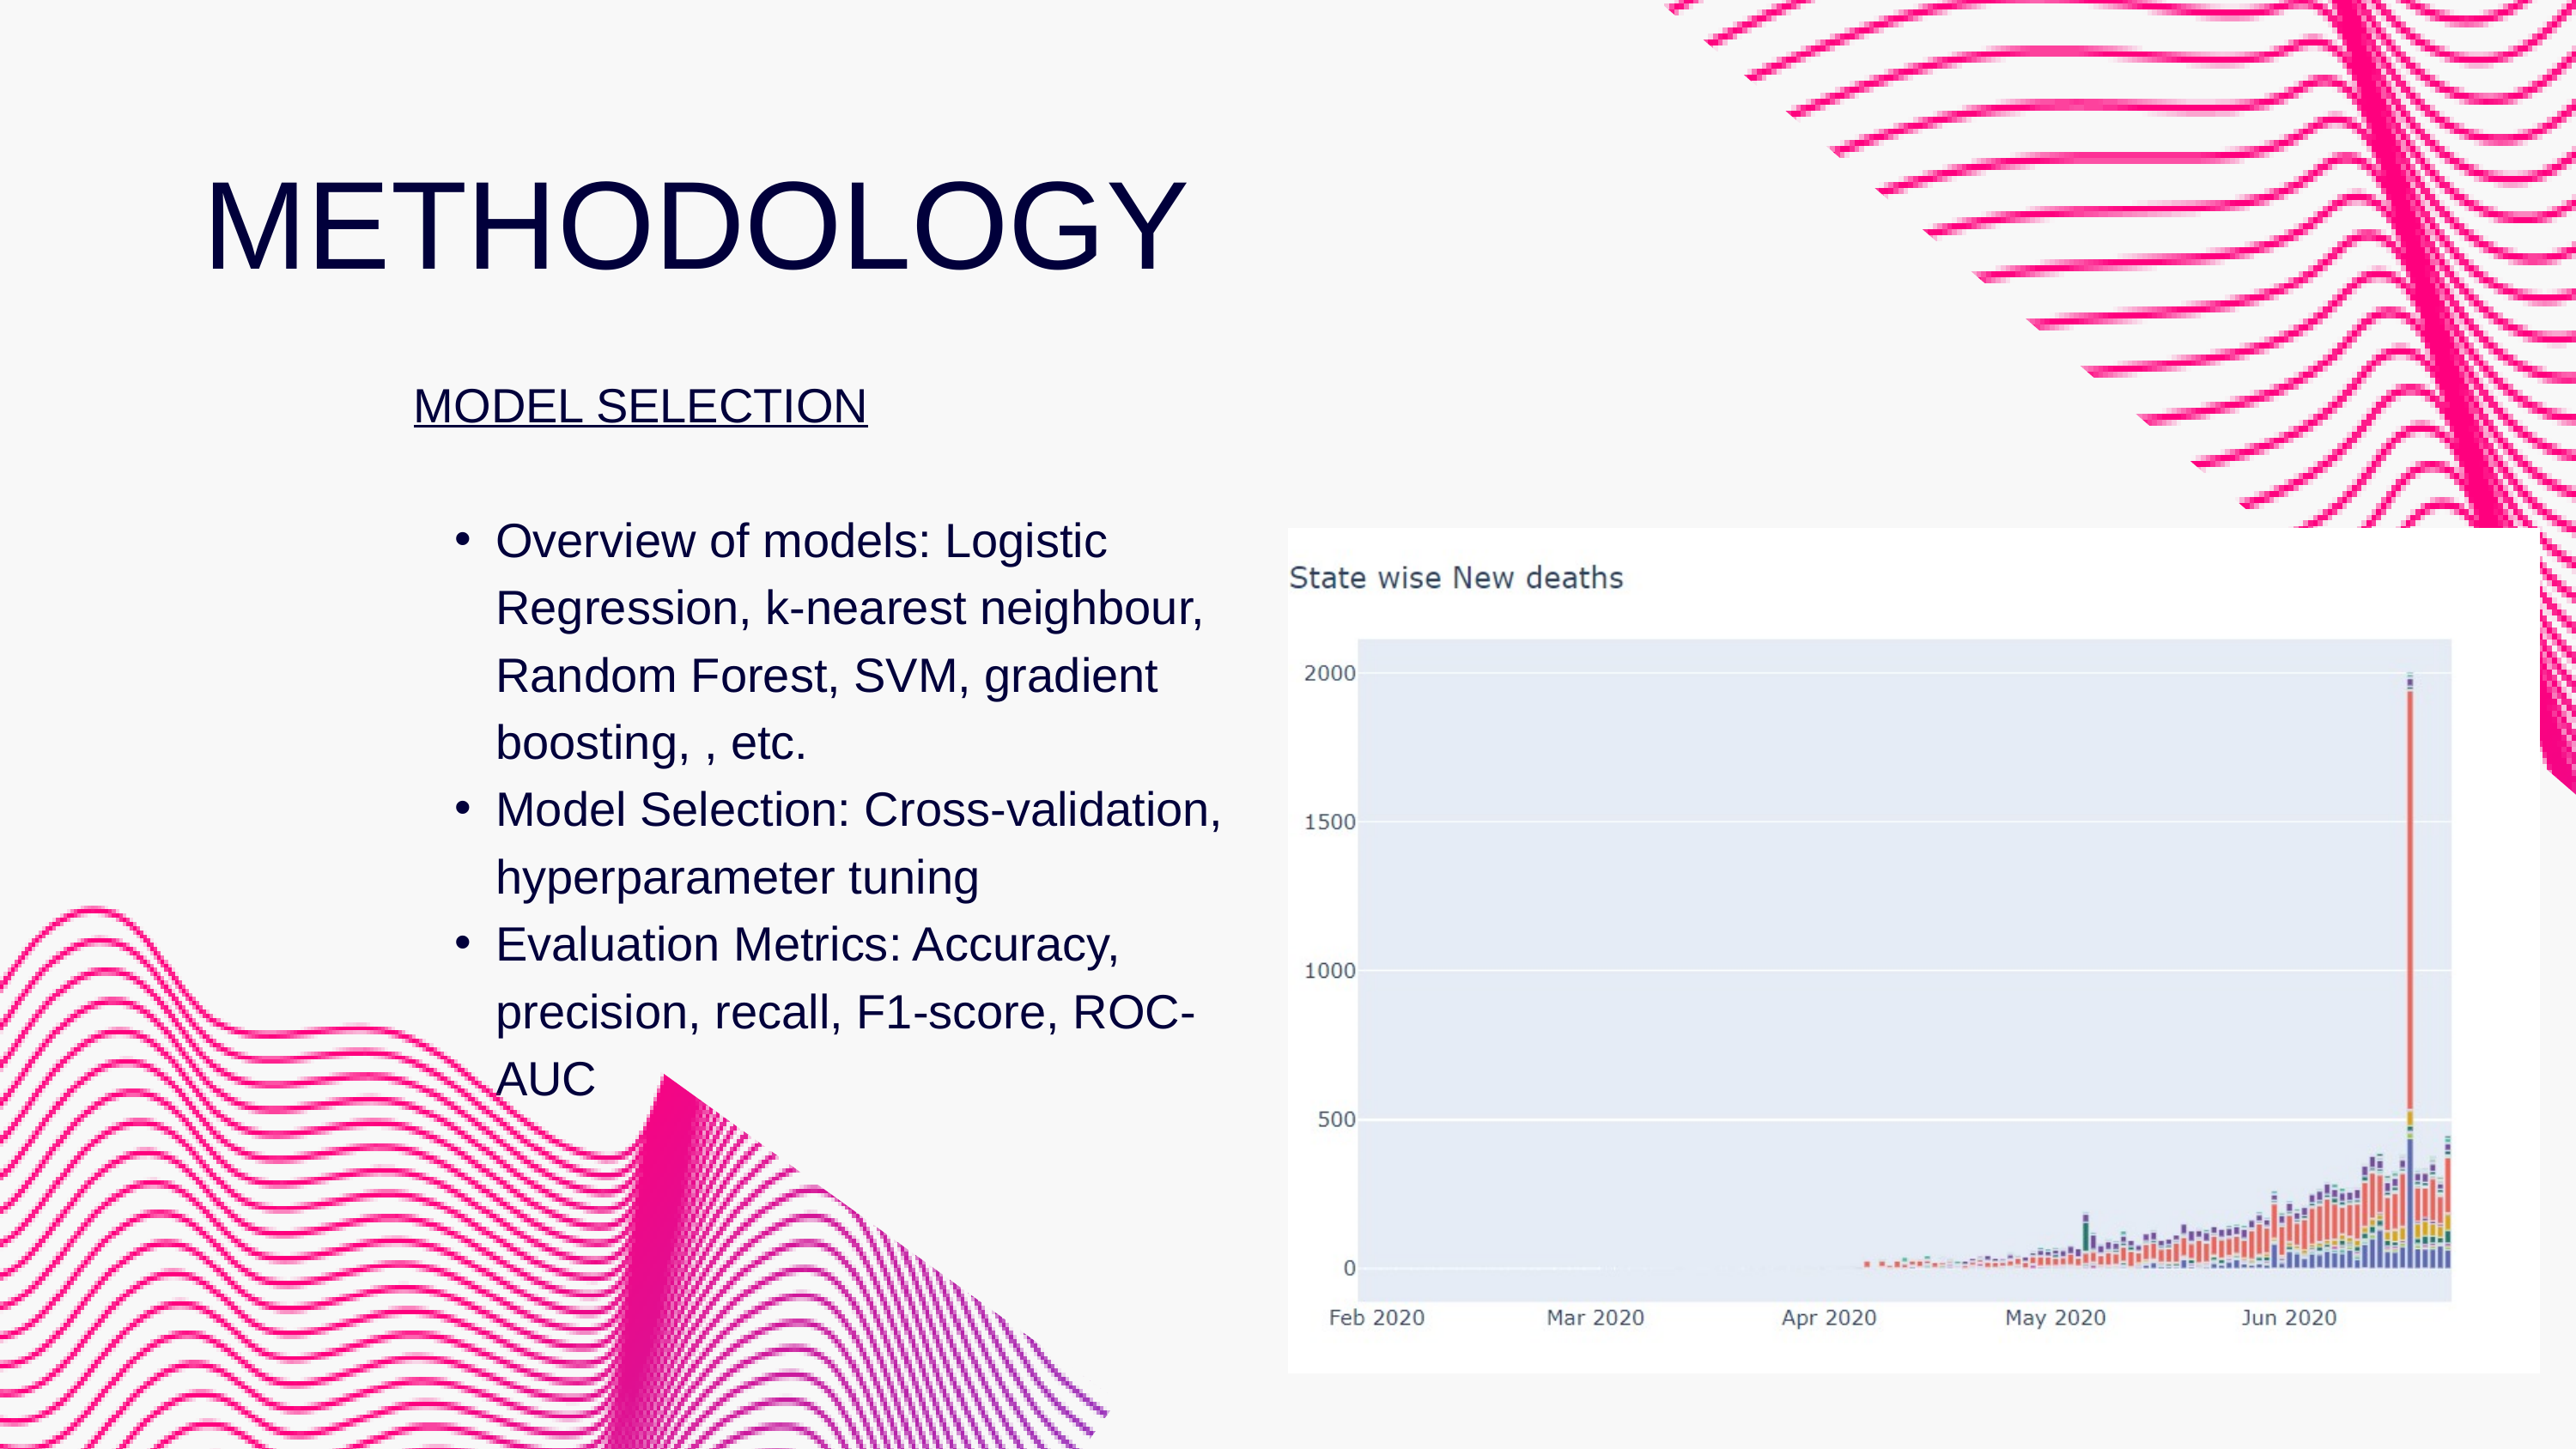

METHODOLOGY
MODEL SELECTION

Overview of models: Logistic Regression, k-nearest neighbour, Random Forest, SVM, gradient boosting, , etc.
Model Selection: Cross-validation, hyperparameter tuning
Evaluation Metrics: Accuracy, precision, recall, F1-score, ROC-AUC